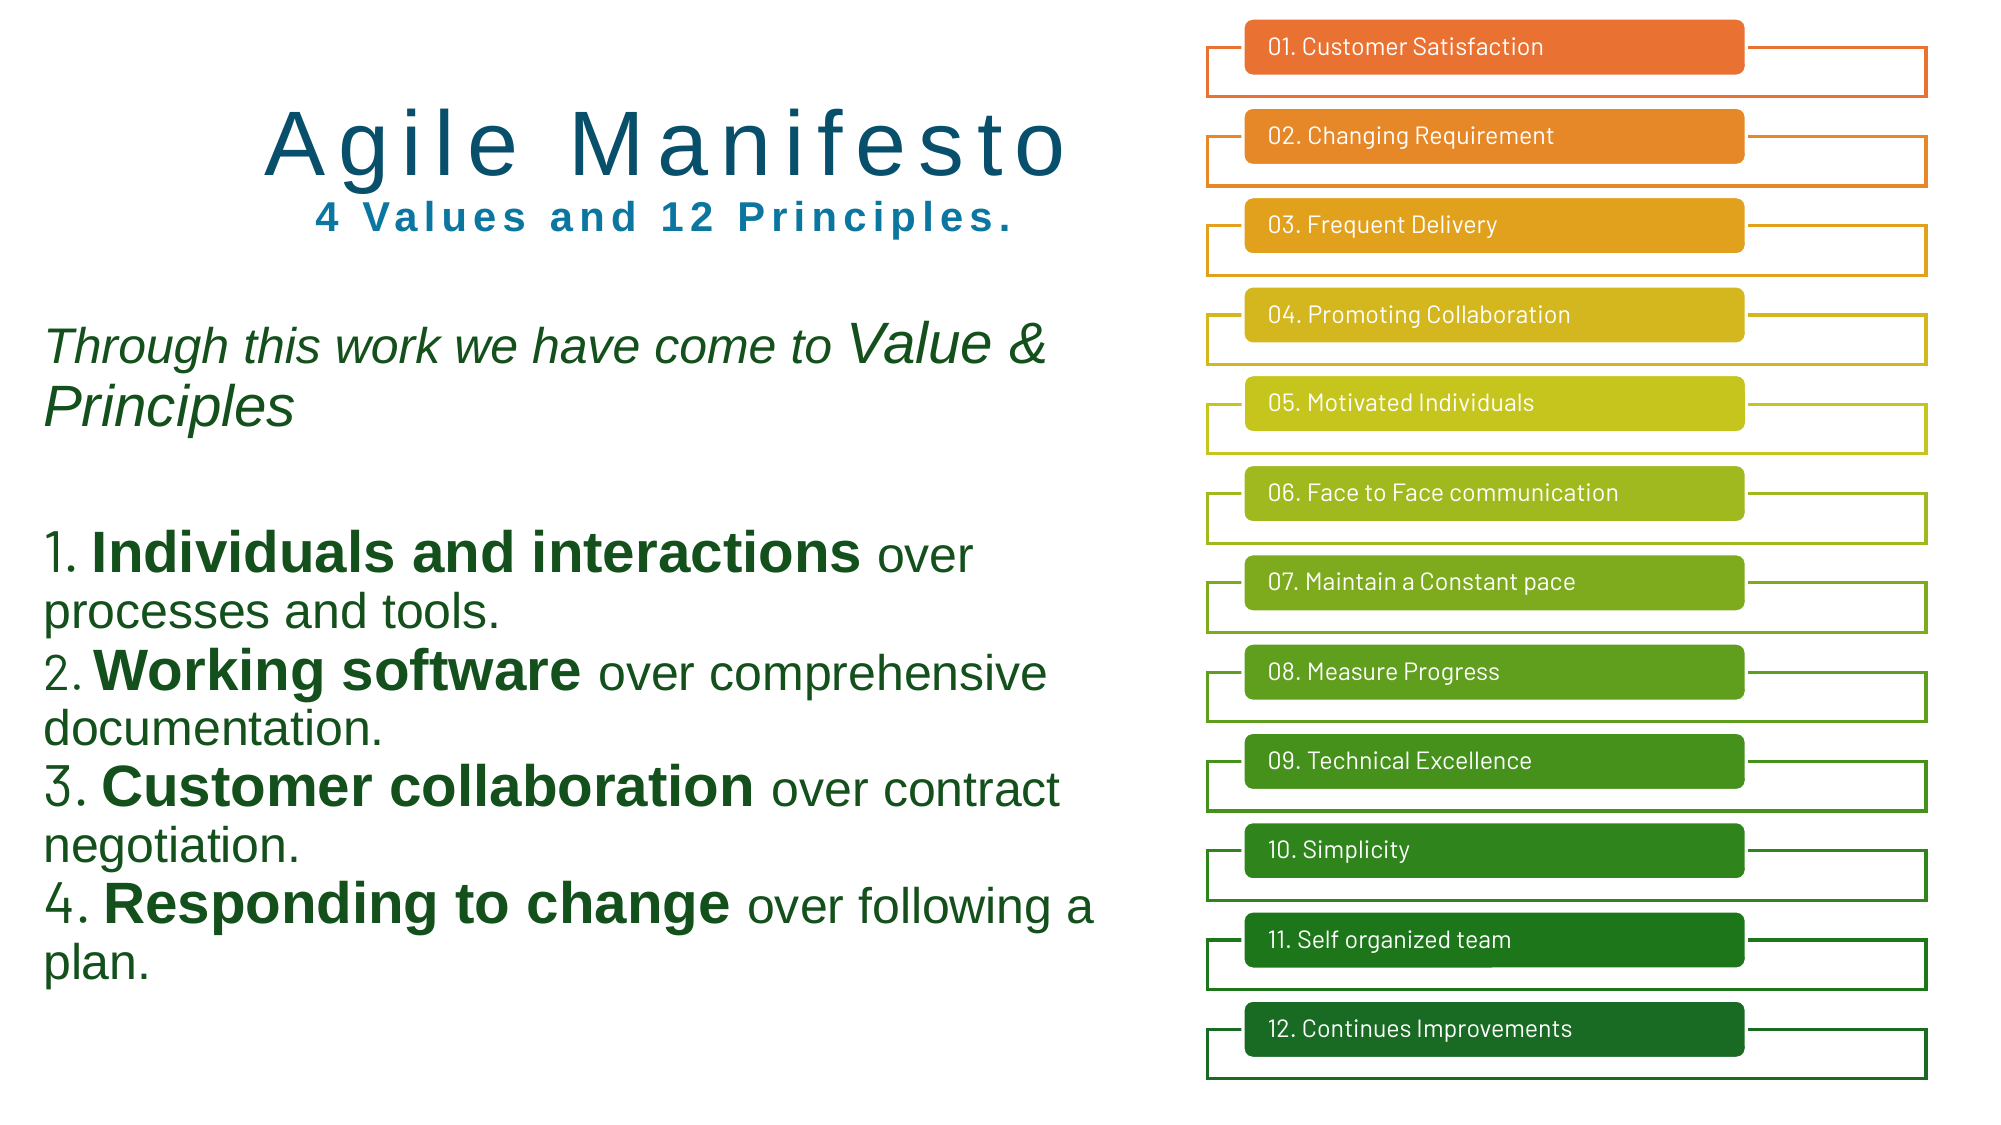

01. Customer Satisfaction
02. Changing Requirement
03. Frequent Delivery
04. Promoting Collaboration
05. Motivated Individuals
06. Face to Face communication
07. Maintain a Constant pace
08. Measure Progress
09. Technical Excellence
10. Simplicity
11. Self organized team
12. Continues Improvements
# Agile Manifesto 4 Values and 12 Principles.
Through this work we have come to Value & Principles
1. Individuals and interactions over processes and tools.
2. Working software over comprehensive documentation.
3. Customer collaboration over contract negotiation.
4. Responding to change over following a plan.